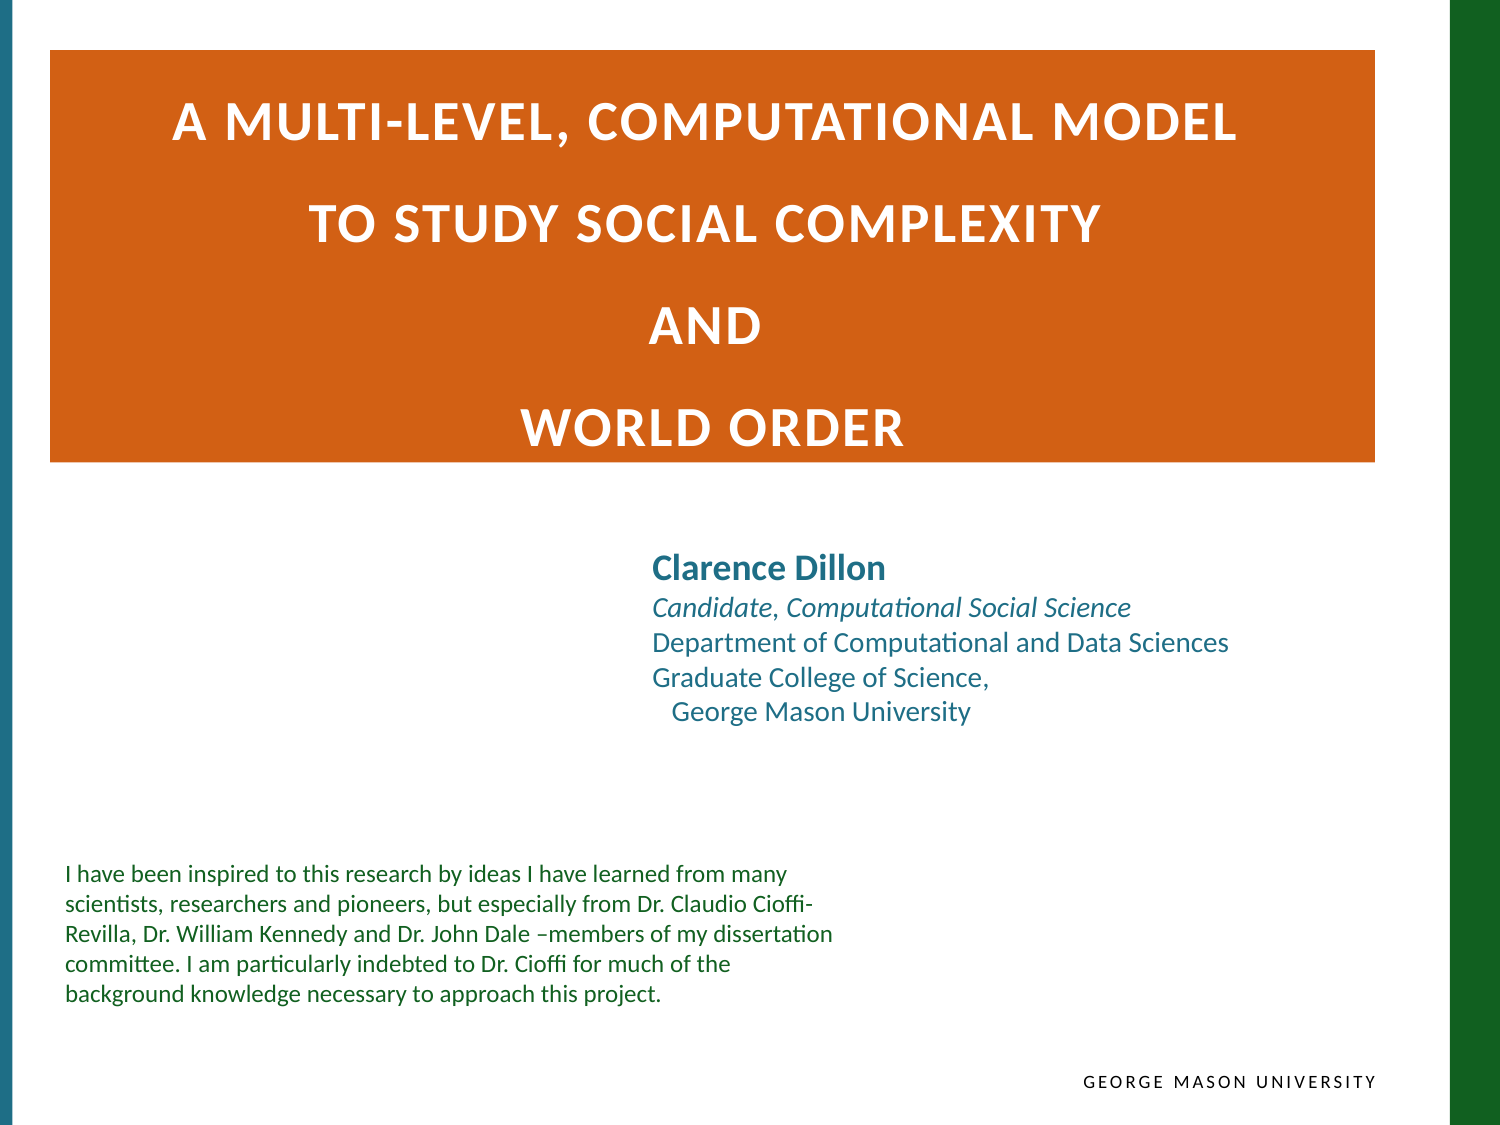

A Multi-level, Computational Model
to Study Social Complexity
and
World Order

Clarence Dillon
Candidate, Computational Social Science
Department of Computational and Data Sciences
Graduate College of Science,
   George Mason University
I have been inspired to this research by ideas I have learned from many scientists, researchers and pioneers, but especially from Dr. Claudio Cioffi-Revilla, Dr. William Kennedy and Dr. John Dale –members of my dissertation committee. I am particularly indebted to Dr. Cioffi for much of the background knowledge necessary to approach this project.